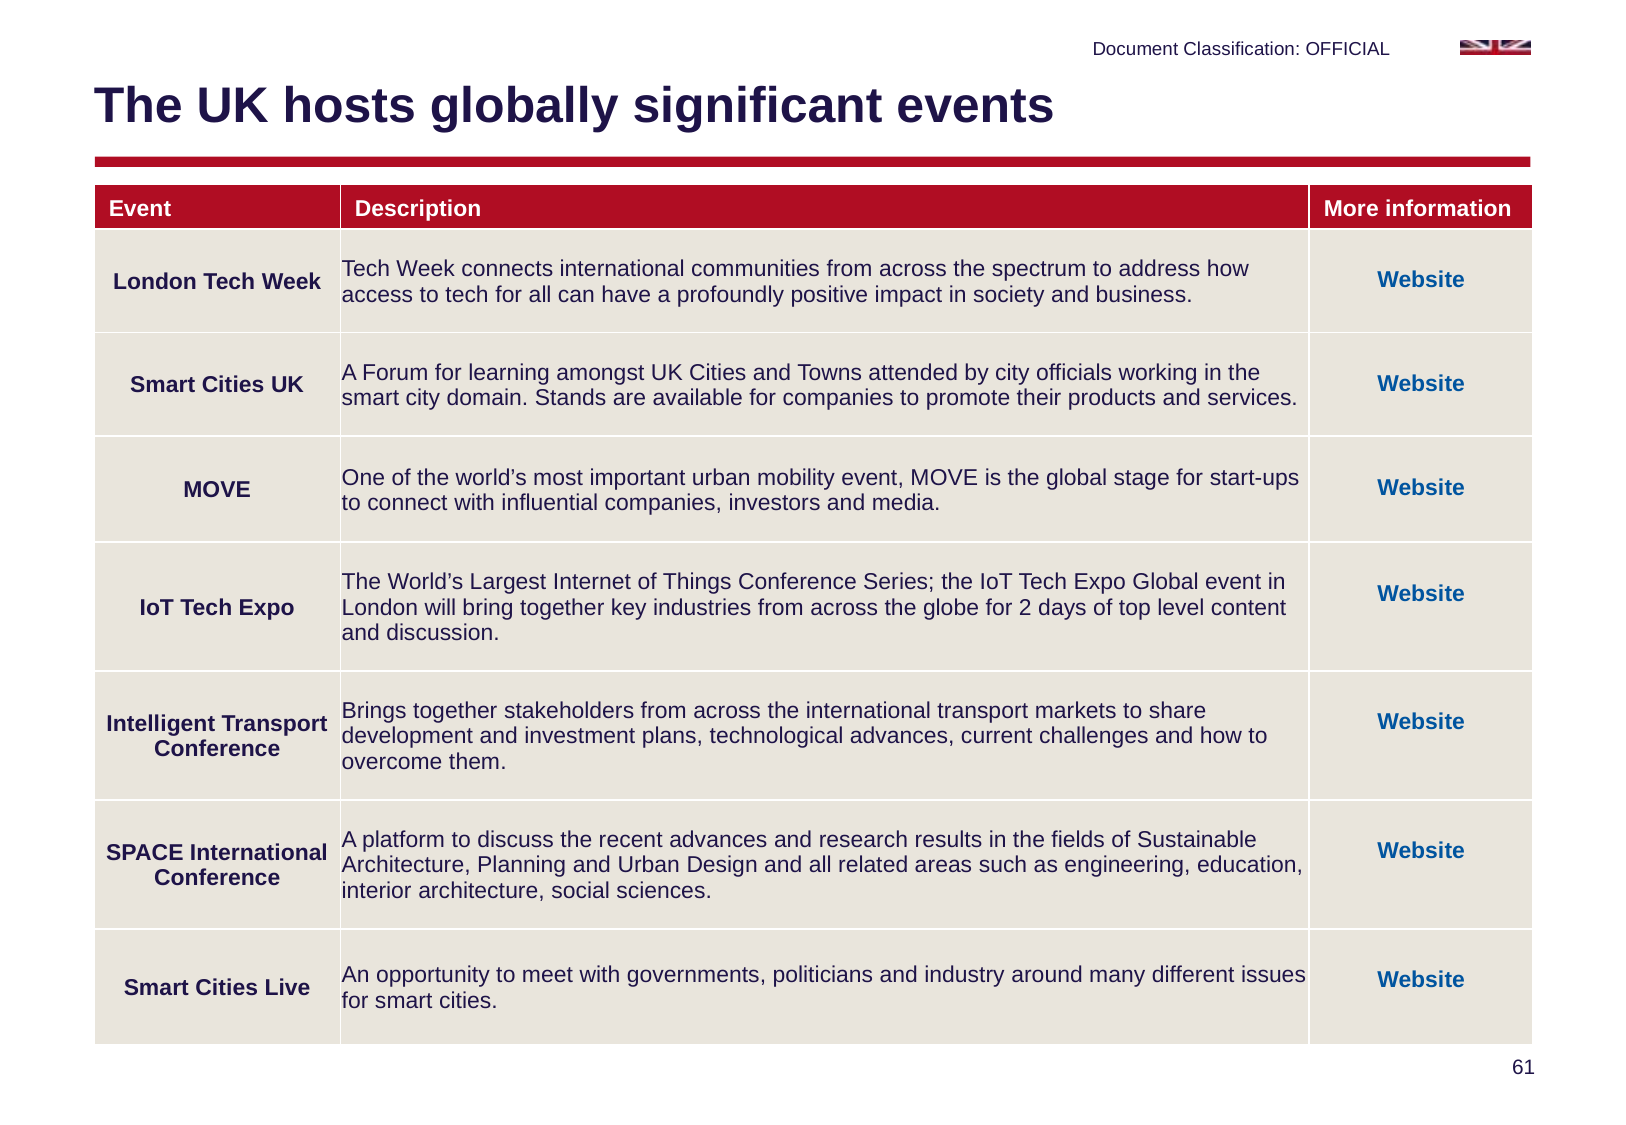

# The UK hosts globally significant events
| Event | Description | More information |
| --- | --- | --- |
| London Tech Week | Tech Week connects international communities from across the spectrum to address how access to tech for all can have a profoundly positive impact in society and business. | Website |
| Smart Cities UK | A Forum for learning amongst UK Cities and Towns attended by city officials working in the smart city domain. Stands are available for companies to promote their products and services. | Website |
| MOVE | One of the world’s most important urban mobility event, MOVE is the global stage for start-ups to connect with influential companies, investors and media. | Website |
| IoT Tech Expo | The World’s Largest Internet of Things Conference Series; the IoT Tech Expo Global event in London will bring together key industries from across the globe for 2 days of top level content and discussion. | Website |
| Intelligent Transport Conference | Brings together stakeholders from across the international transport markets to share development and investment plans, technological advances, current challenges and how to overcome them. | Website |
| SPACE International Conference | A platform to discuss the recent advances and research results in the fields of Sustainable Architecture, Planning and Urban Design and all related areas such as engineering, education, interior architecture, social sciences. | Website |
| Smart Cities Live | An opportunity to meet with governments, politicians and industry around many different issues for smart cities. | Website |